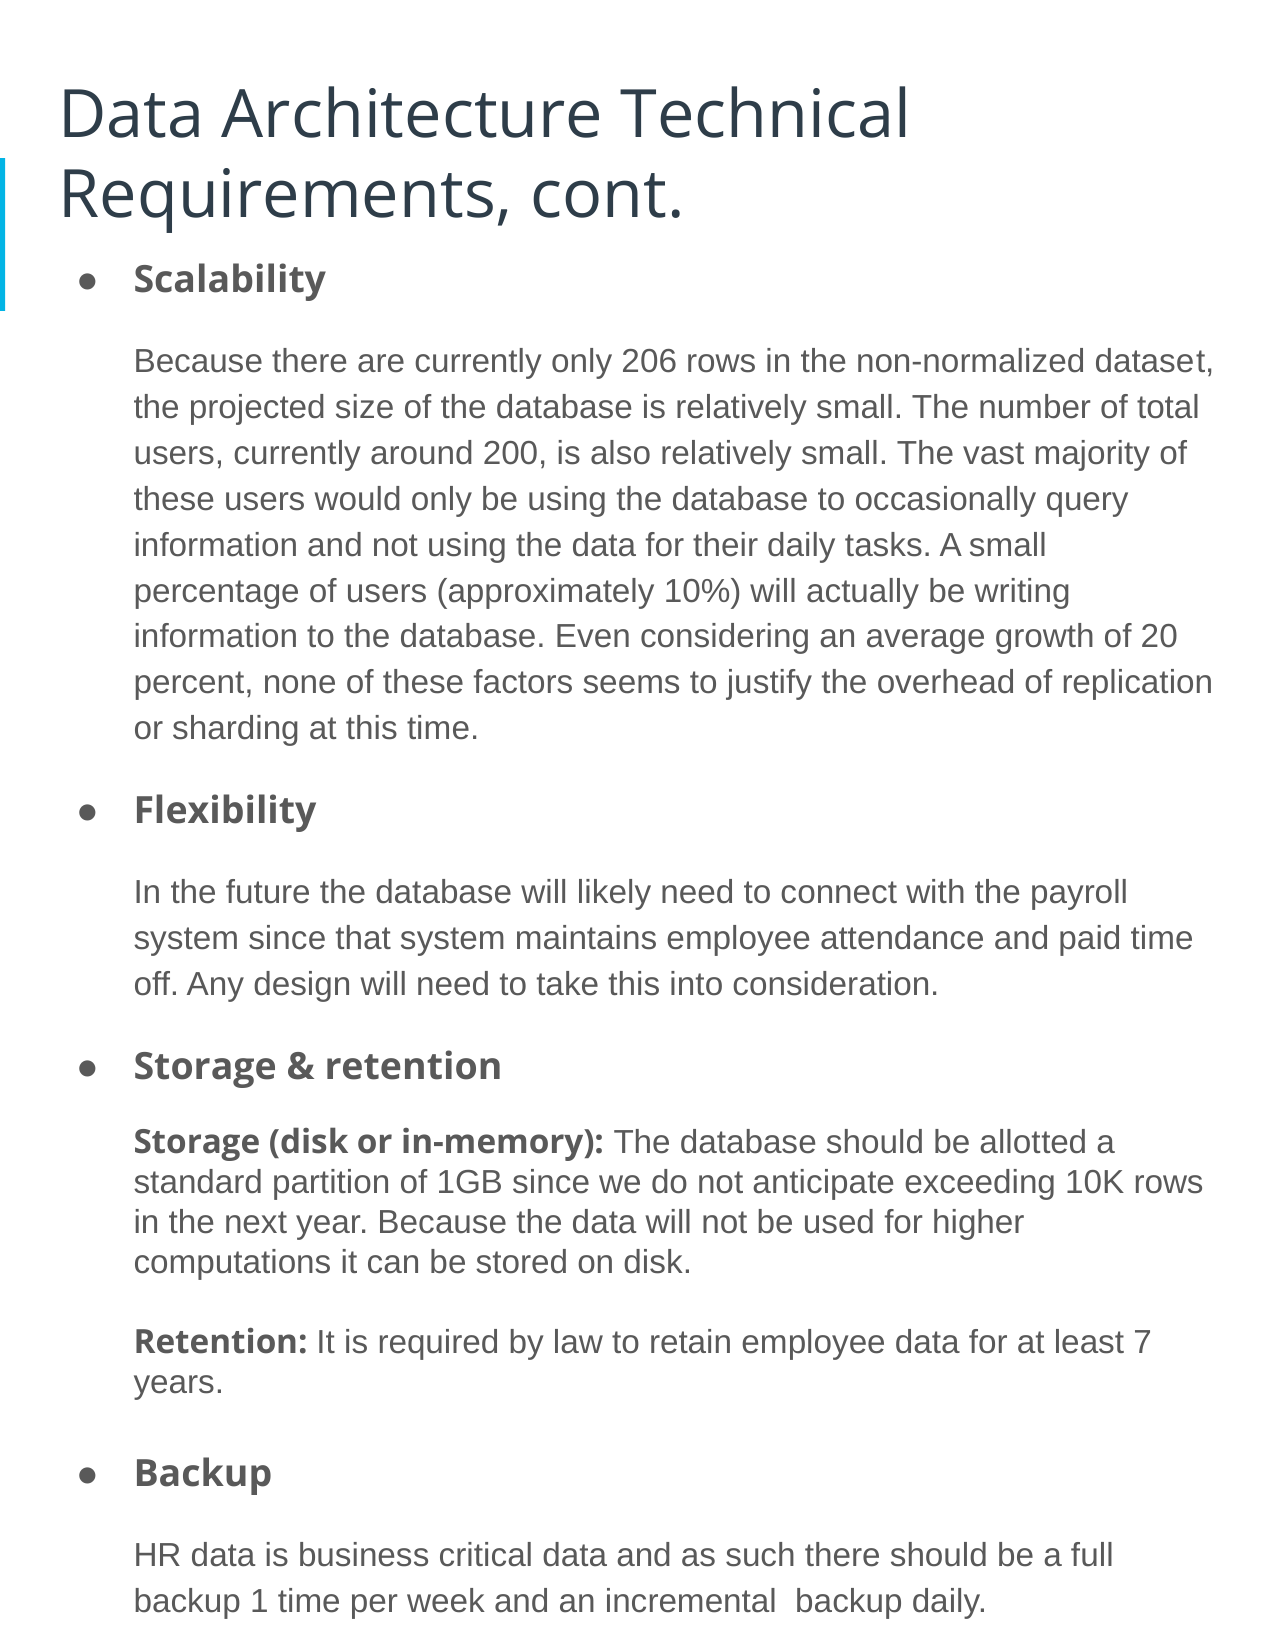

# Data Architecture Technical Requirements, cont.

Scalability
Because there are currently only 206 rows in the non-normalized dataset, the projected size of the database is relatively small. The number of total users, currently around 200, is also relatively small. The vast majority of these users would only be using the database to occasionally query information and not using the data for their daily tasks. A small percentage of users (approximately 10%) will actually be writing information to the database. Even considering an average growth of 20 percent, none of these factors seems to justify the overhead of replication or sharding at this time.
Flexibility
In the future the database will likely need to connect with the payroll system since that system maintains employee attendance and paid time off. Any design will need to take this into consideration.
Storage & retention
Storage (disk or in-memory): The database should be allotted a standard partition of 1GB since we do not anticipate exceeding 10K rows in the next year. Because the data will not be used for higher computations it can be stored on disk.

Retention: It is required by law to retain employee data for at least 7 years.

Backup
HR data is business critical data and as such there should be a full backup 1 time per week and an incremental  backup daily.